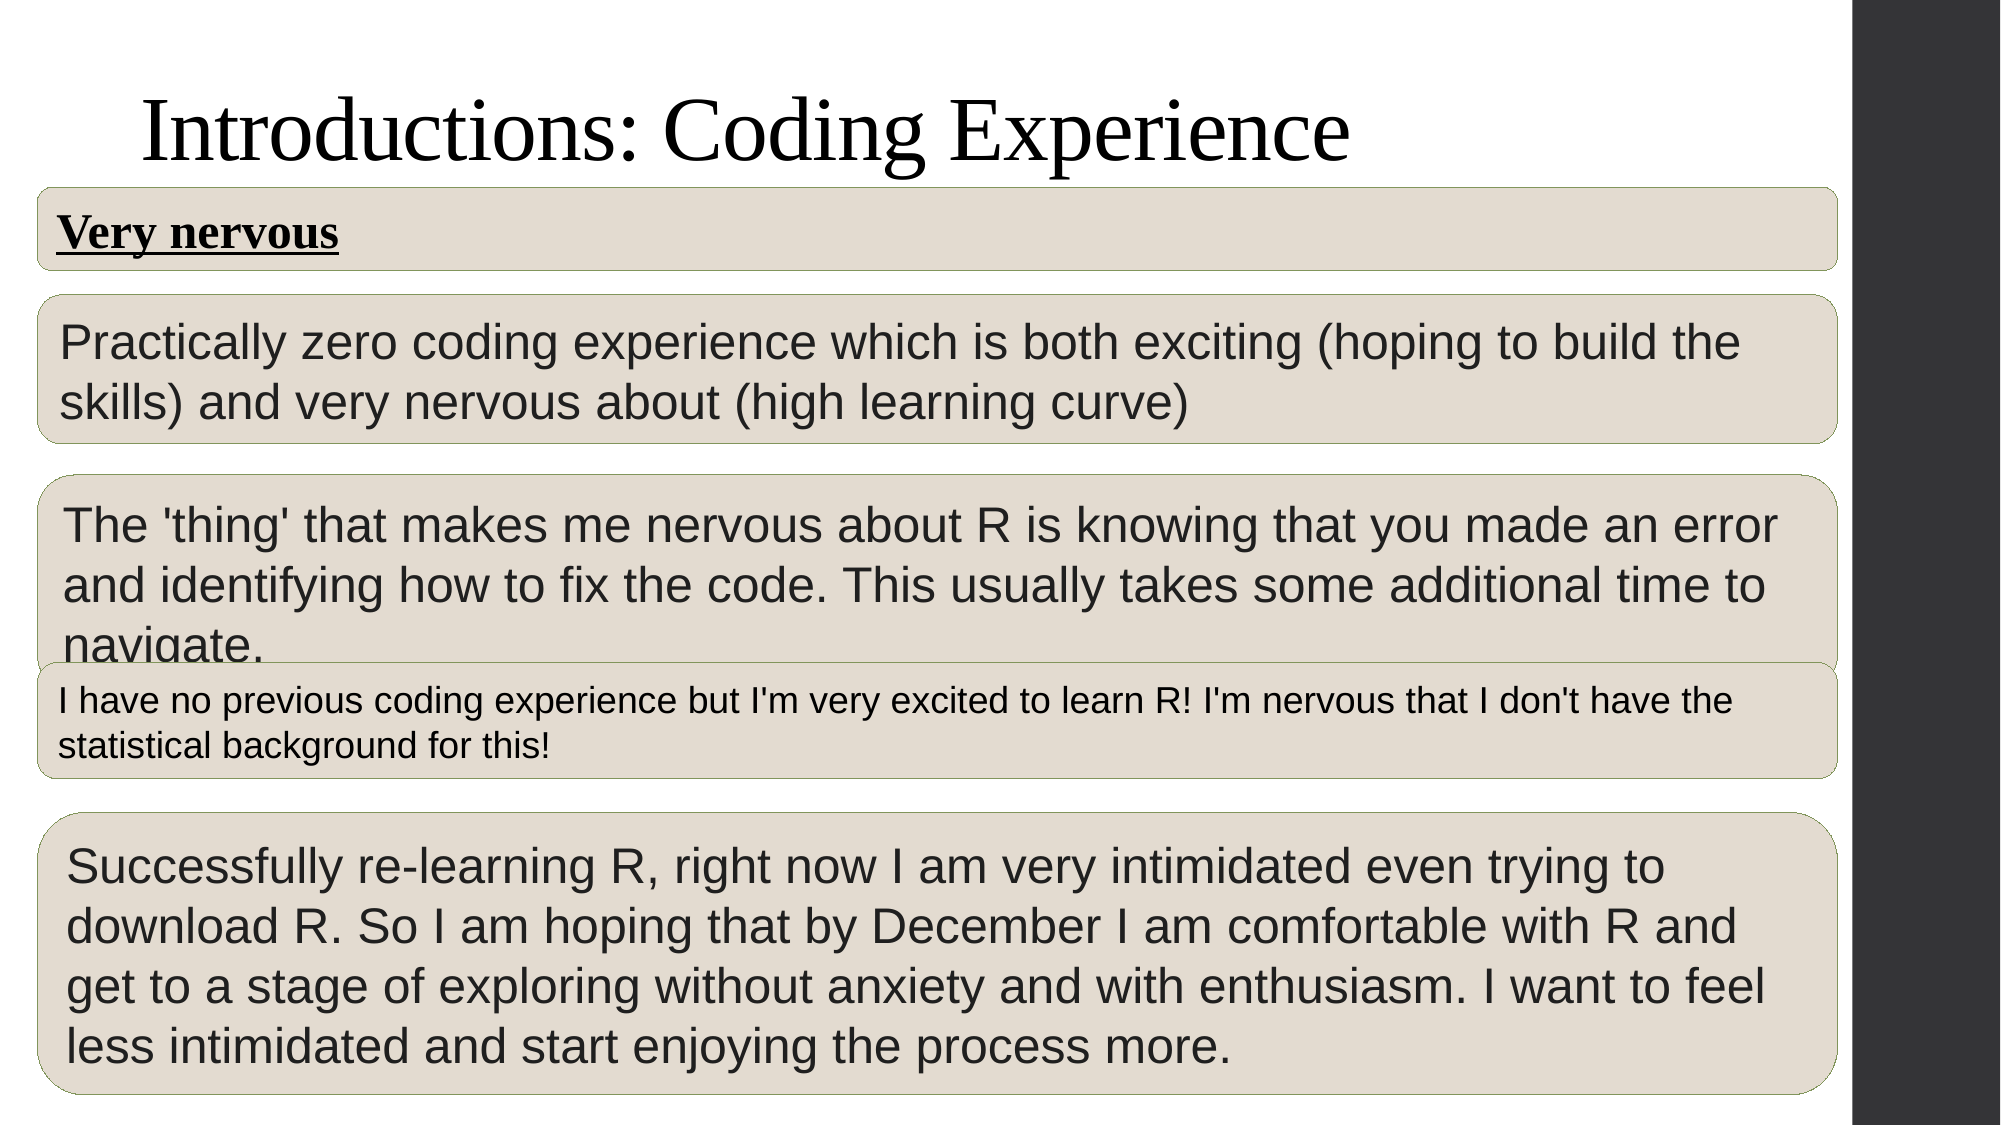

# Introductions: Coding Experience
Very nervous
Practically zero coding experience which is both exciting (hoping to build the skills) and very nervous about (high learning curve)
The 'thing' that makes me nervous about R is knowing that you made an error and identifying how to fix the code. This usually takes some additional time to navigate.
I have no previous coding experience but I'm very excited to learn R! I'm nervous that I don't have the statistical background for this!
Successfully re-learning R, right now I am very intimidated even trying to download R. So I am hoping that by December I am comfortable with R and get to a stage of exploring without anxiety and with enthusiasm. I want to feel less intimidated and start enjoying the process more.